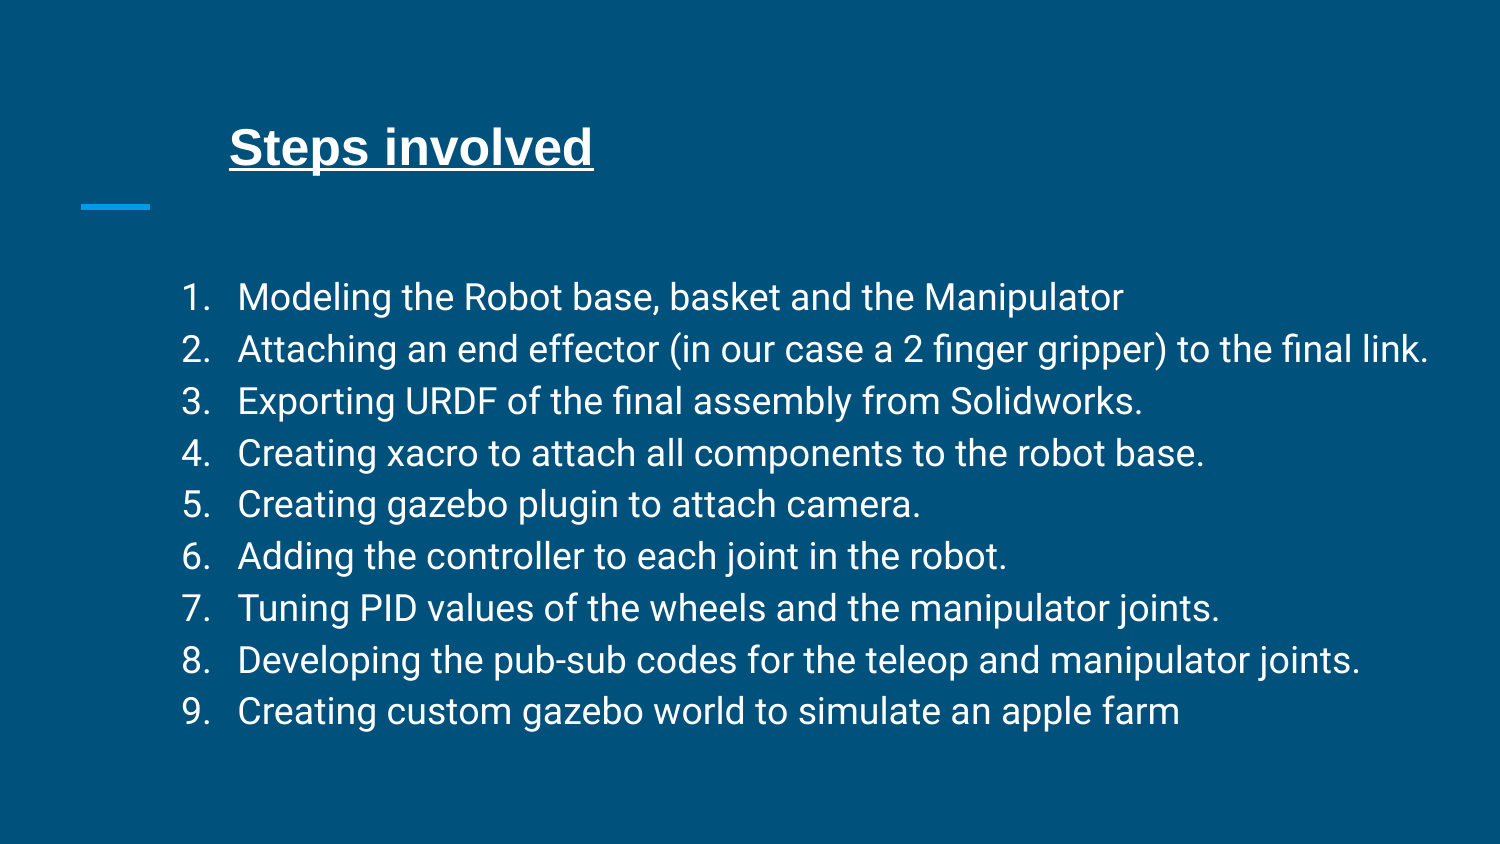

# Steps involved
Modeling the Robot base, basket and the Manipulator
Attaching an end effector (in our case a 2 finger gripper) to the final link.
Exporting URDF of the final assembly from Solidworks.
Creating xacro to attach all components to the robot base.
Creating gazebo plugin to attach camera.
Adding the controller to each joint in the robot.
Tuning PID values of the wheels and the manipulator joints.
Developing the pub-sub codes for the teleop and manipulator joints.
Creating custom gazebo world to simulate an apple farm